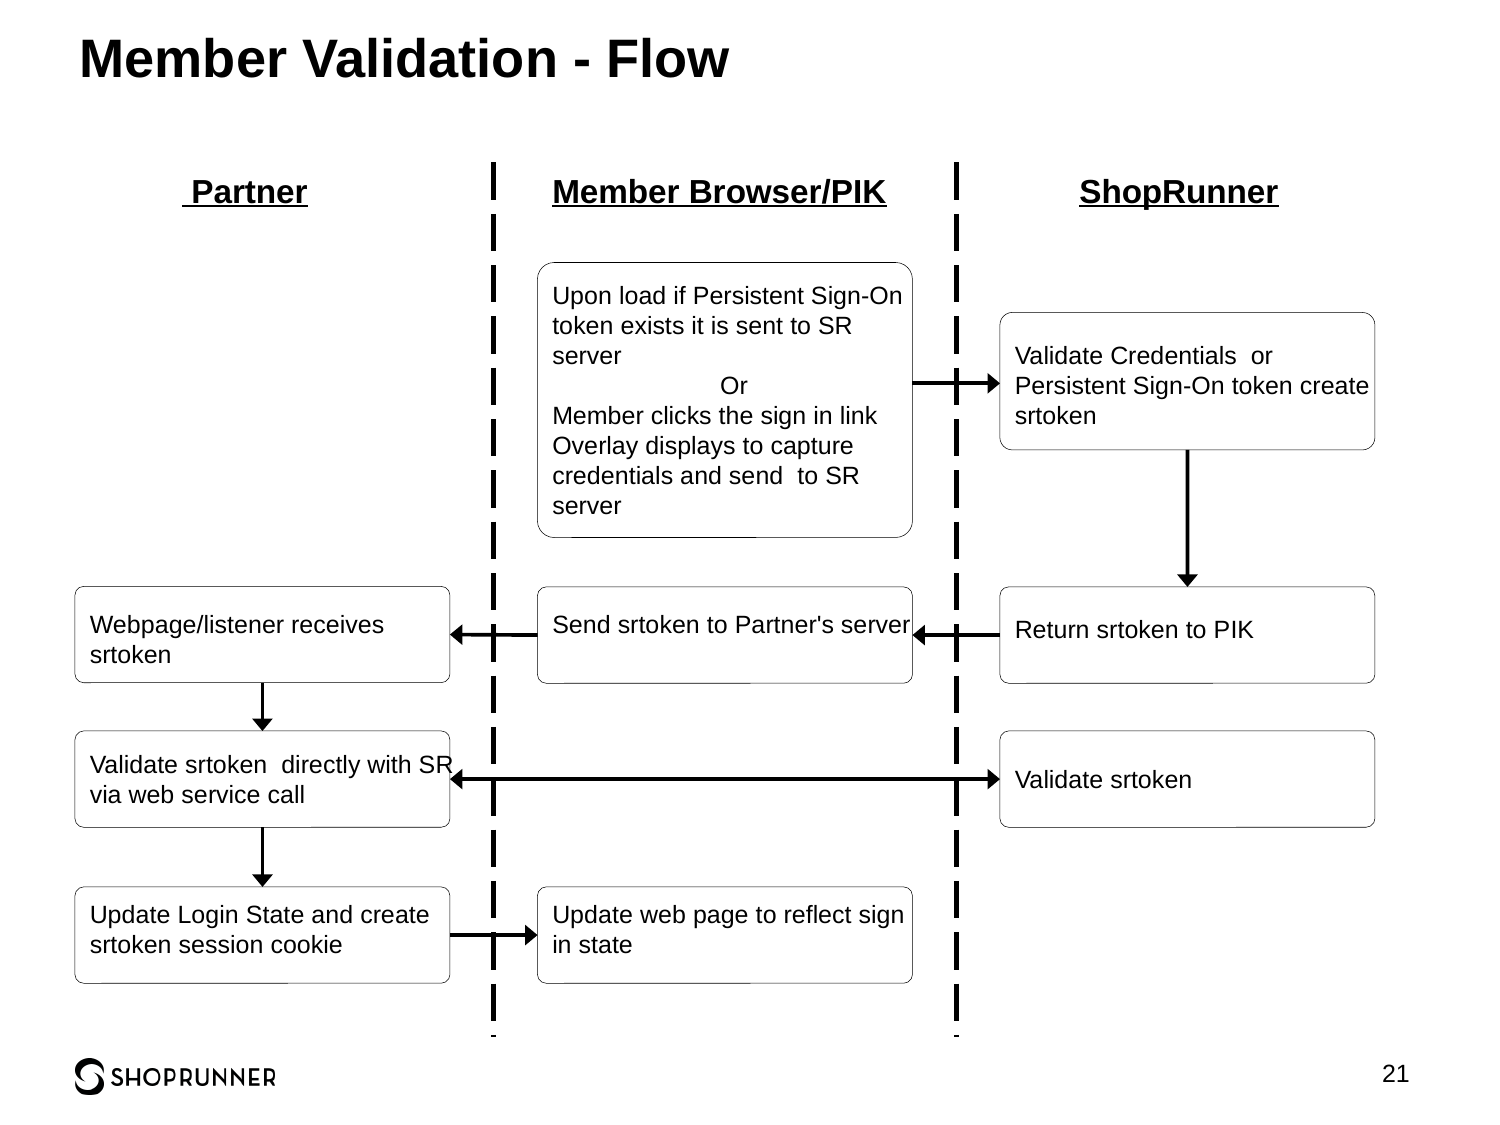

Member Validation - Flow
       ShopRunner

Validate Credentials  or Persistent Sign-On token create srtoken

Return srtoken to PIK

Validate srtoken
Member Browser/PIK

Upon load if Persistent Sign-On token exists it is sent to SR server
Or
Member clicks the sign in link Overlay displays to capture credentials and send  to SR server

Send srtoken to Partner's server

Update web page to reflect sign in state
           Partner

Webpage/listener receives srtoken

Validate srtoken  directly with SR via web service call

Update Login State and create srtoken session cookie

21